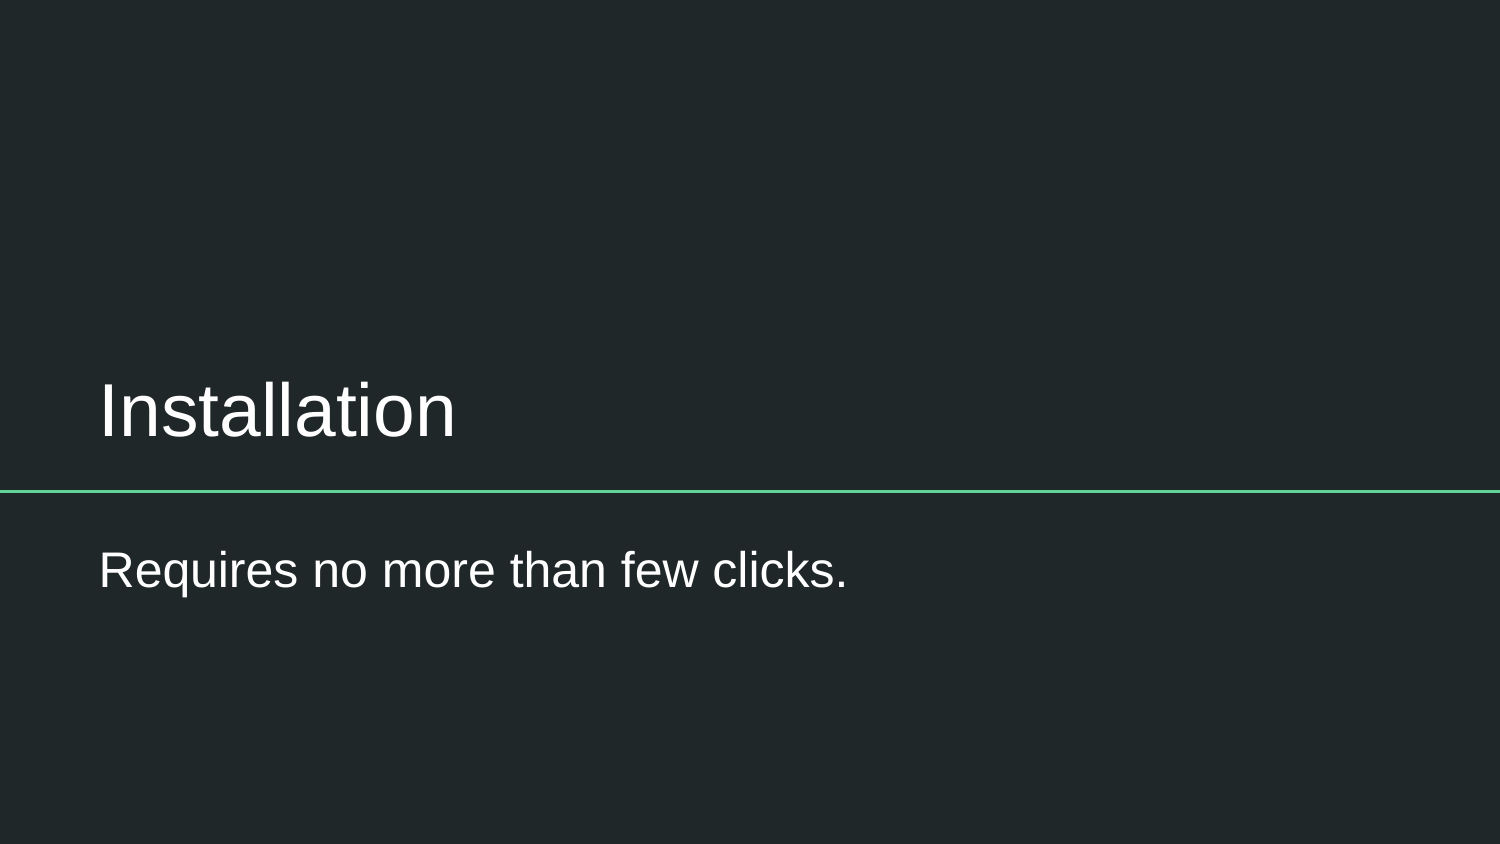

# Installation
Requires no more than few clicks.